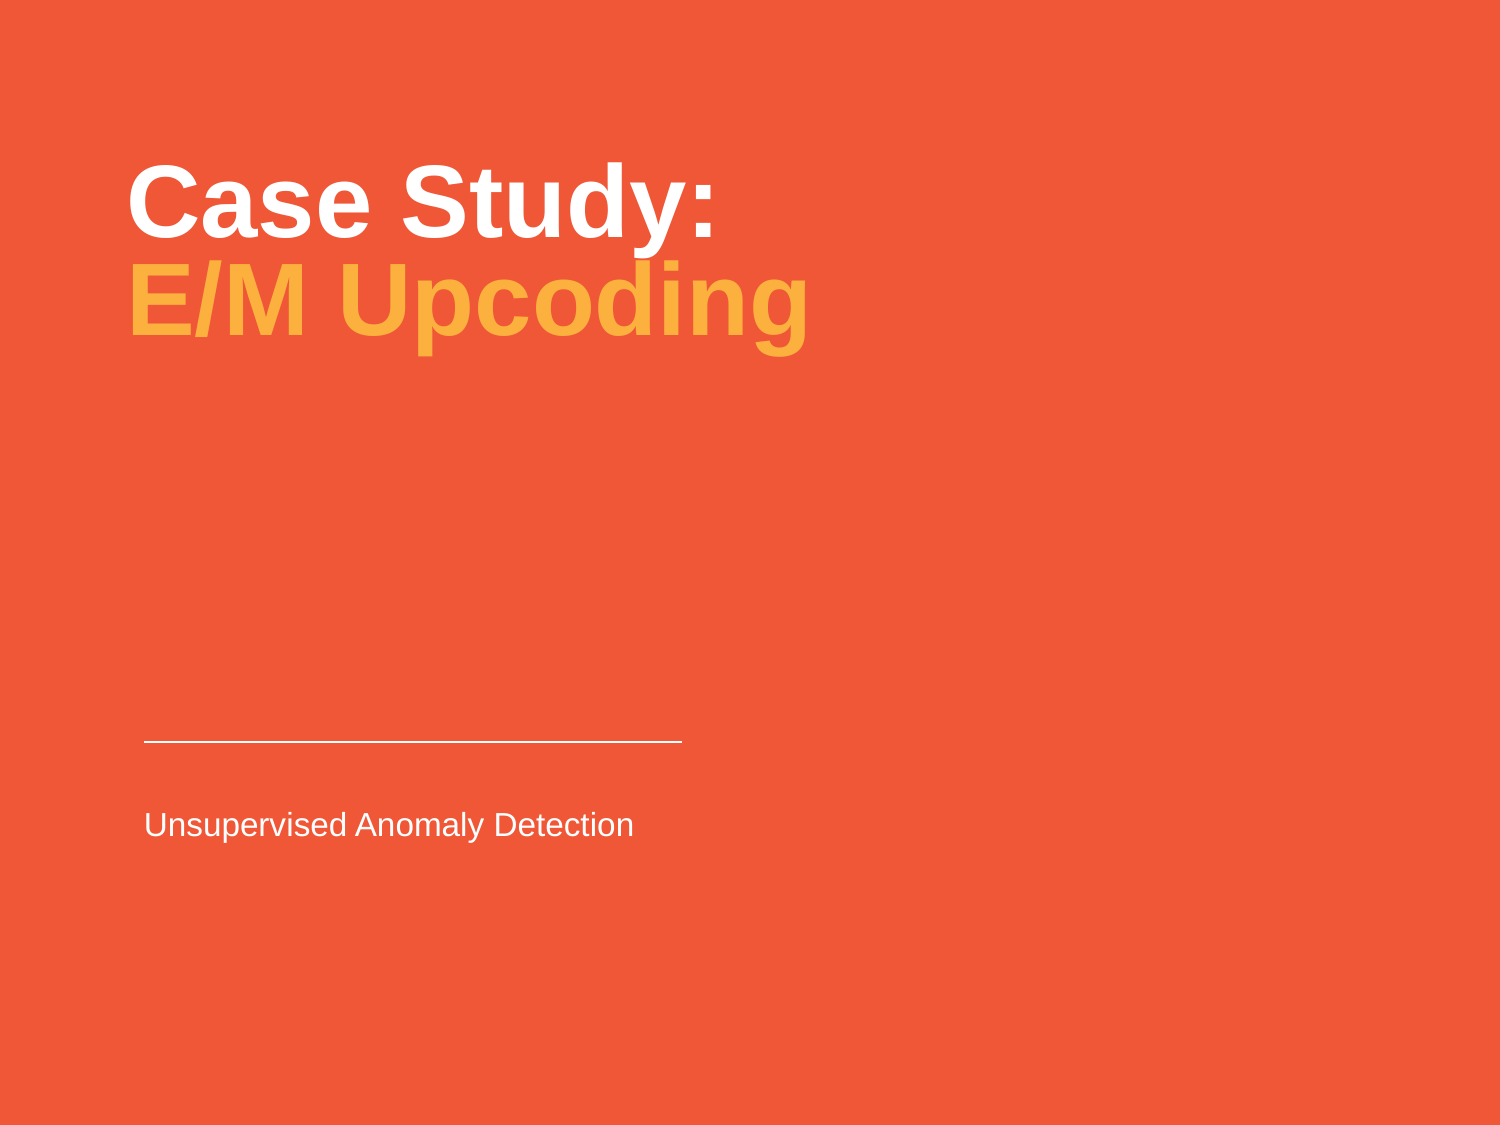

# Case Study: E/M Upcoding
Unsupervised Anomaly Detection